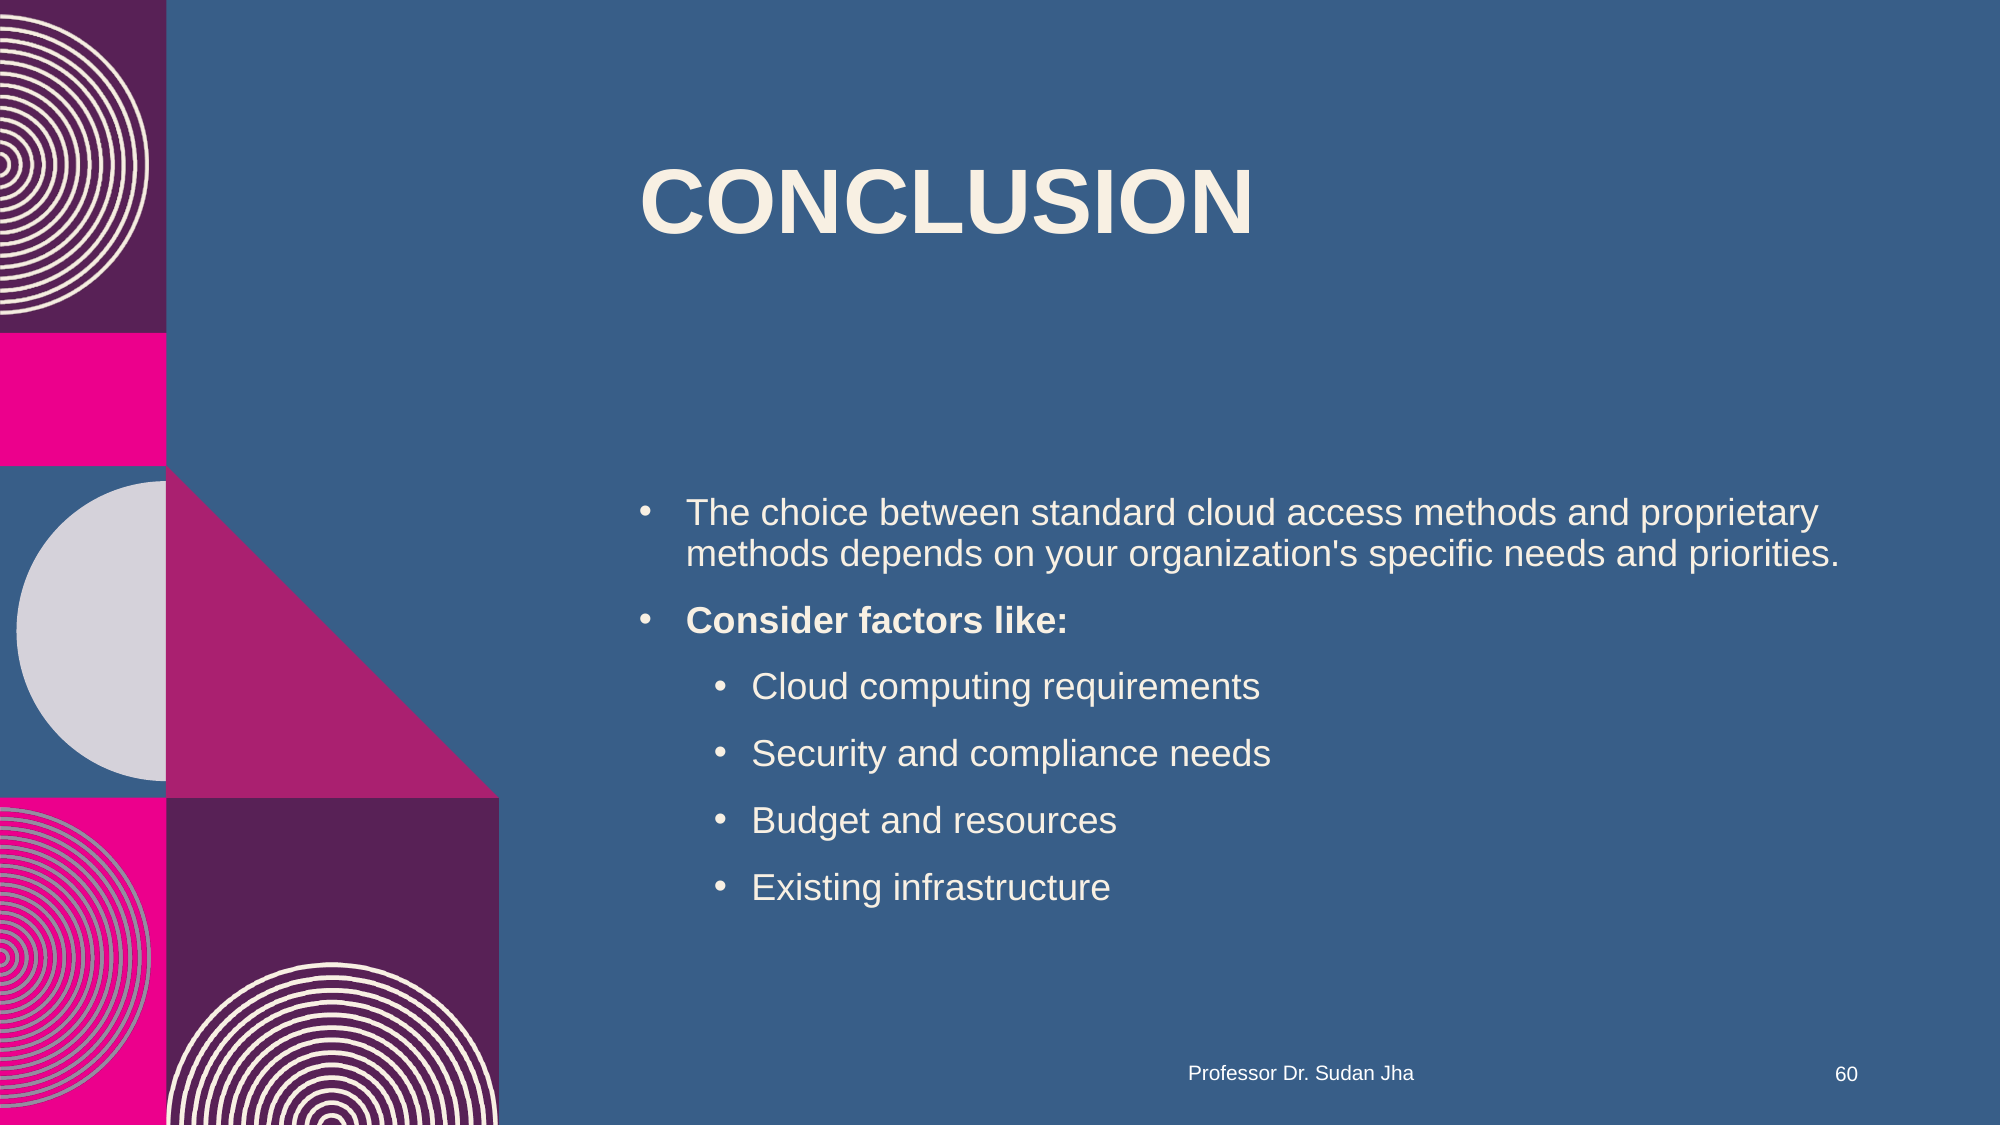

# conclusion
The choice between standard cloud access methods and proprietary methods depends on your organization's specific needs and priorities.
Consider factors like:
Cloud computing requirements
Security and compliance needs
Budget and resources
Existing infrastructure
Professor Dr. Sudan Jha
60